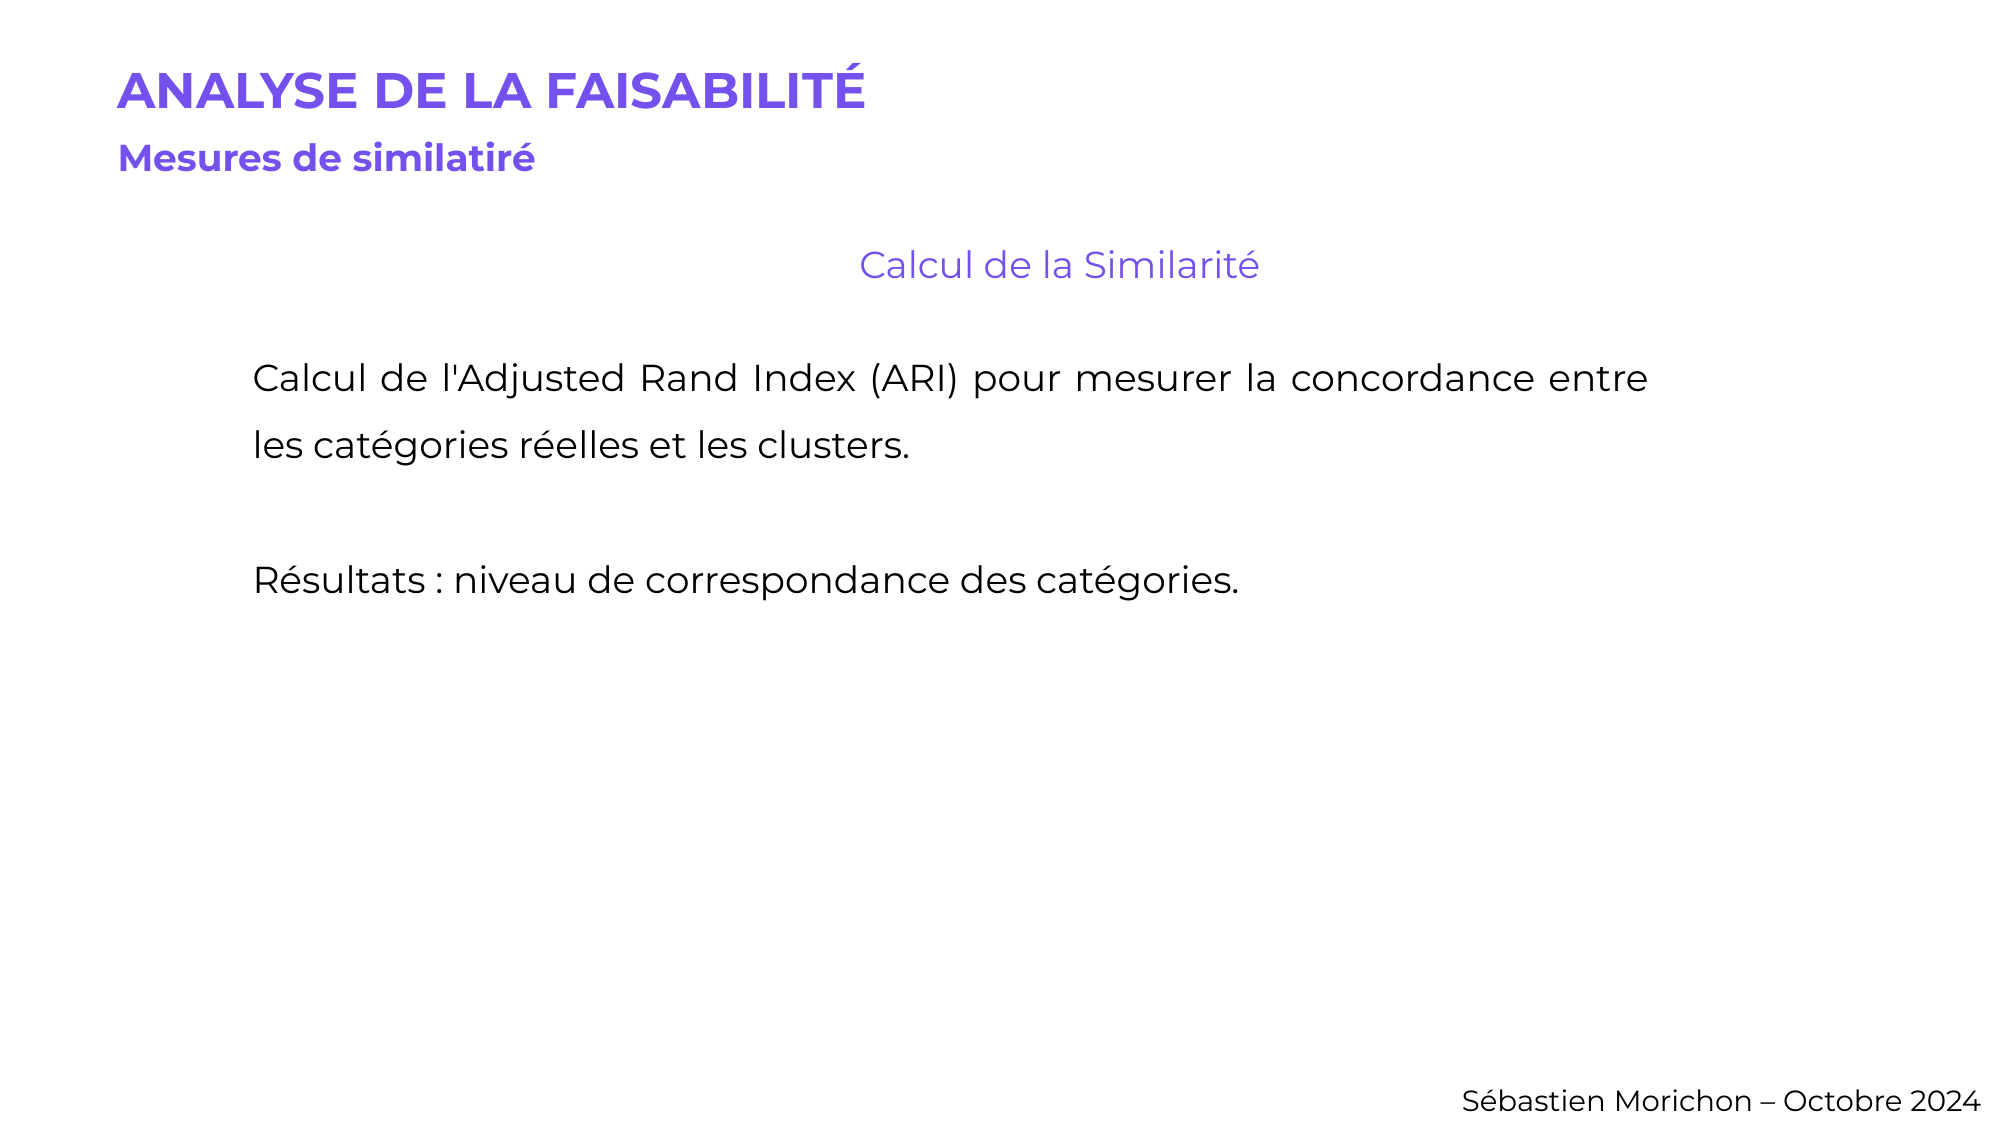

ANALYSE DE LA FAISABILITÉ
Mesures de similatiré
Calcul de la Similarité
Calcul de l'Adjusted Rand Index (ARI) pour mesurer la concordance entre les catégories réelles et les clusters.

Résultats : niveau de correspondance des catégories.
Sébastien Morichon – Octobre 2024